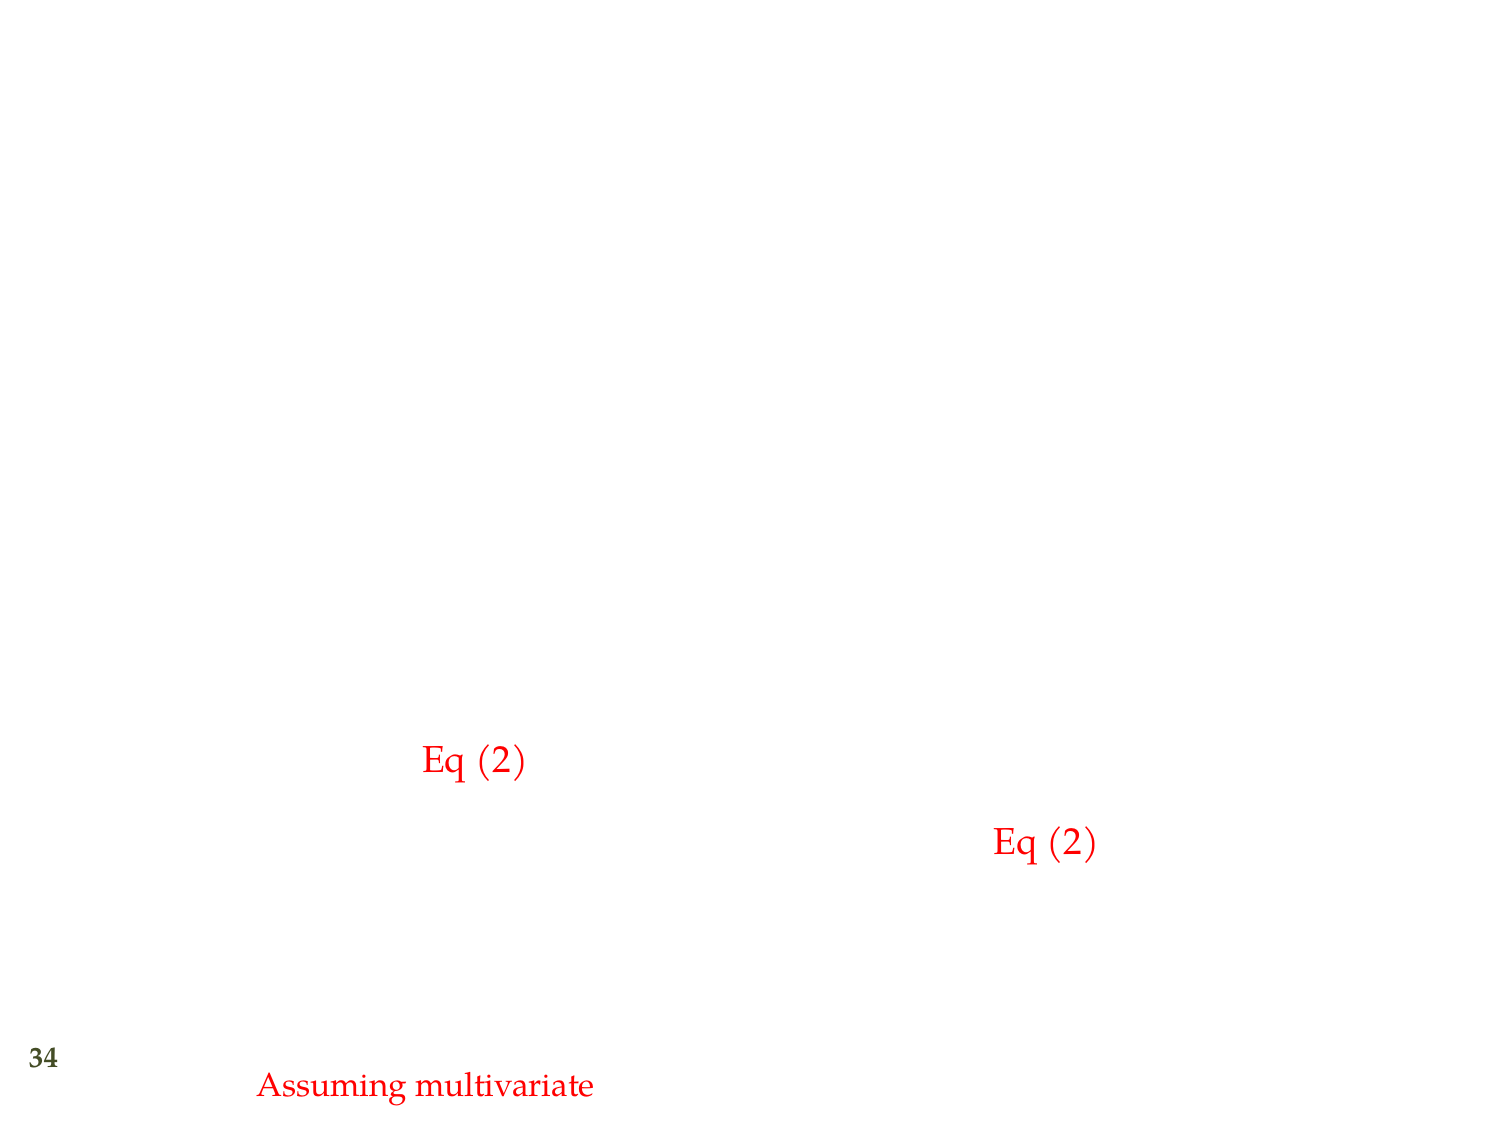

Eq (2)
Eq (2)
34
Assuming multivariate